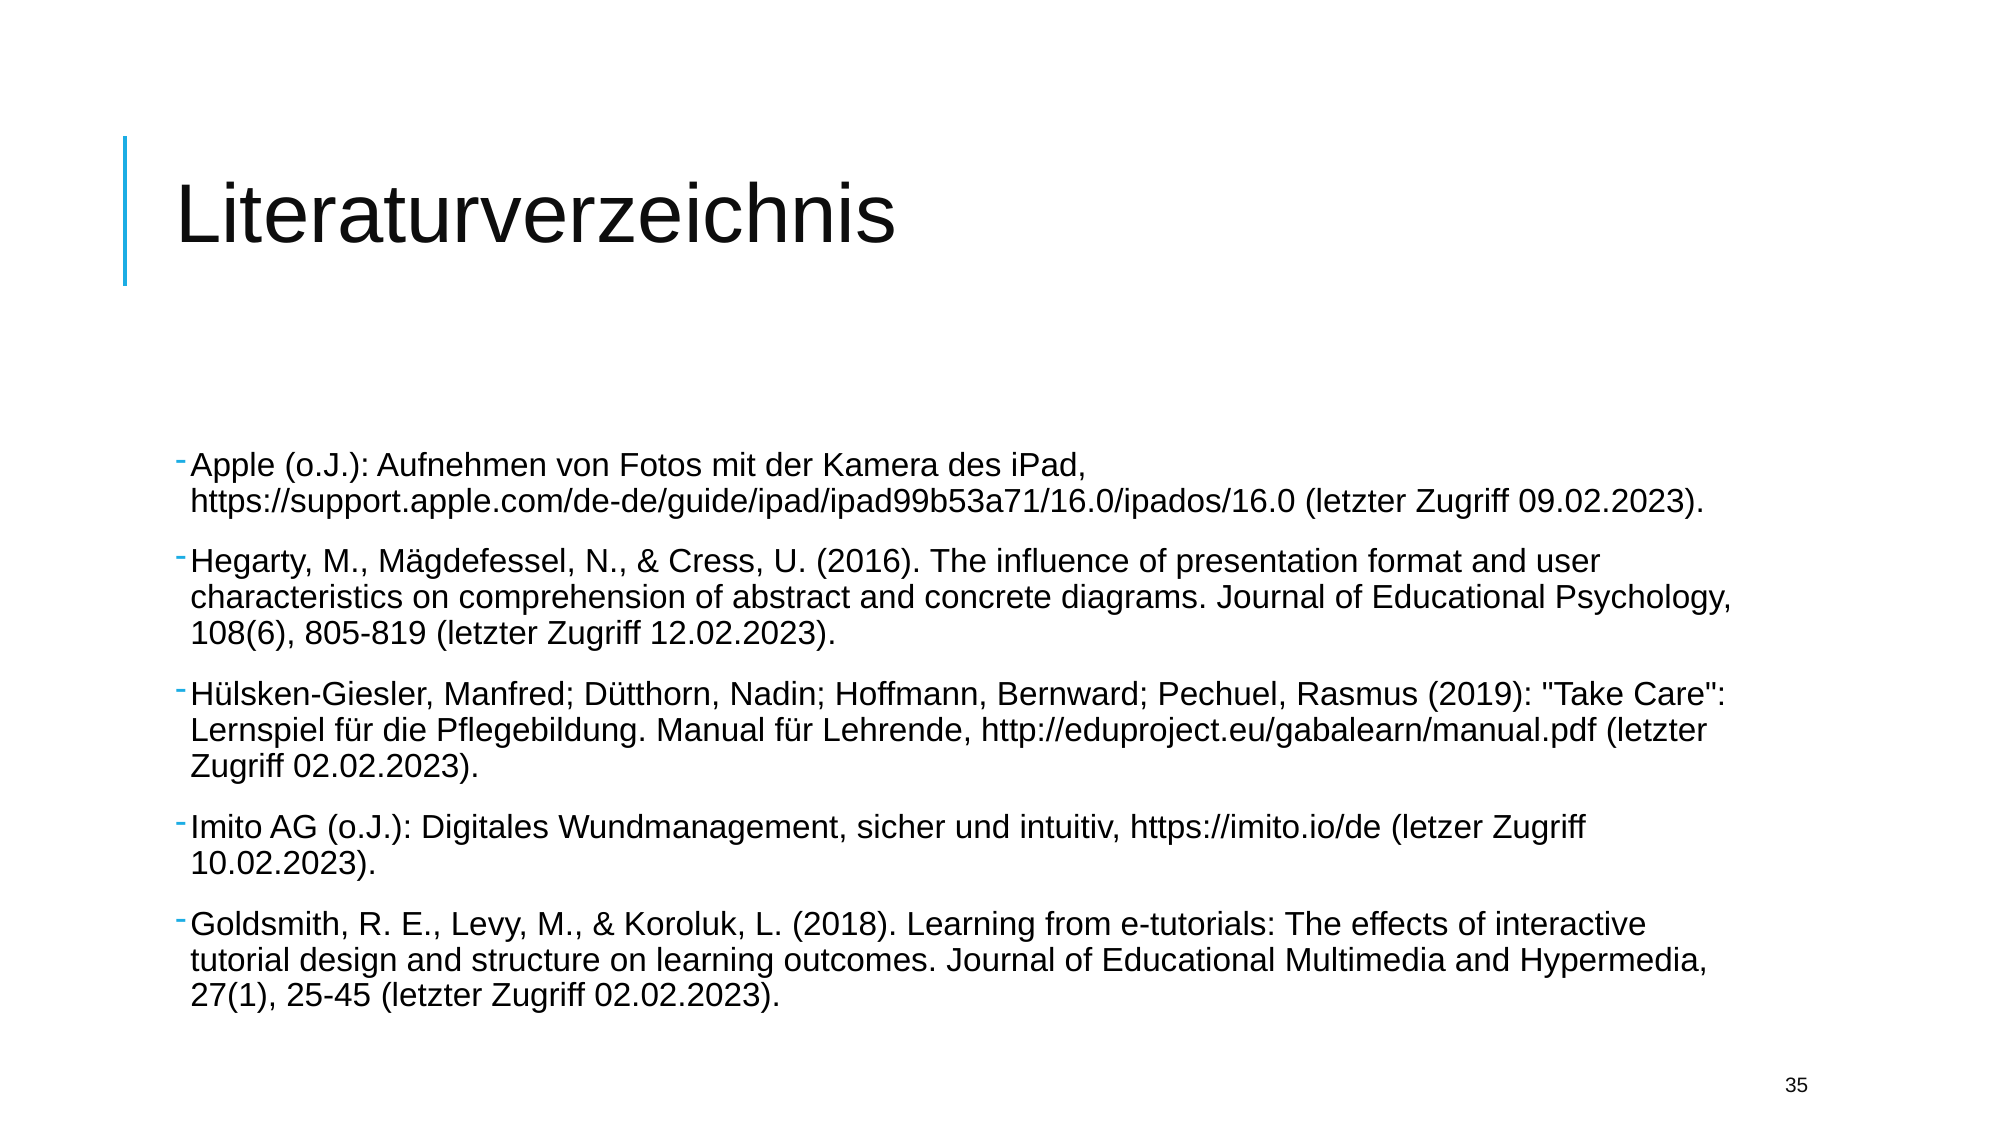

# Literaturverzeichnis

Apple (o.J.): Aufnehmen von Fotos mit der Kamera des iPad, https://support.apple.com/de-de/guide/ipad/ipad99b53a71/16.0/ipados/16.0 (letzter Zugriff 09.02.2023).
Hegarty, M., Mägdefessel, N., & Cress, U. (2016). The influence of presentation format and user characteristics on comprehension of abstract and concrete diagrams. Journal of Educational Psychology, 108(6), 805-819 (letzter Zugriff 12.02.2023).
Hülsken-Giesler, Manfred; Dütthorn, Nadin; Hoffmann, Bernward; Pechuel, Rasmus (2019): "Take Care": Lernspiel für die Pflegebildung. Manual für Lehrende, http://eduproject.eu/gabalearn/manual.pdf (letzter Zugriff 02.02.2023).
Imito AG (o.J.): Digitales Wundmanagement, sicher und intuitiv, https://imito.io/de (letzer Zugriff 10.02.2023).
Goldsmith, R. E., Levy, M., & Koroluk, L. (2018). Learning from e-tutorials: The effects of interactive tutorial design and structure on learning outcomes. Journal of Educational Multimedia and Hypermedia, 27(1), 25-45 (letzter Zugriff 02.02.2023).

35